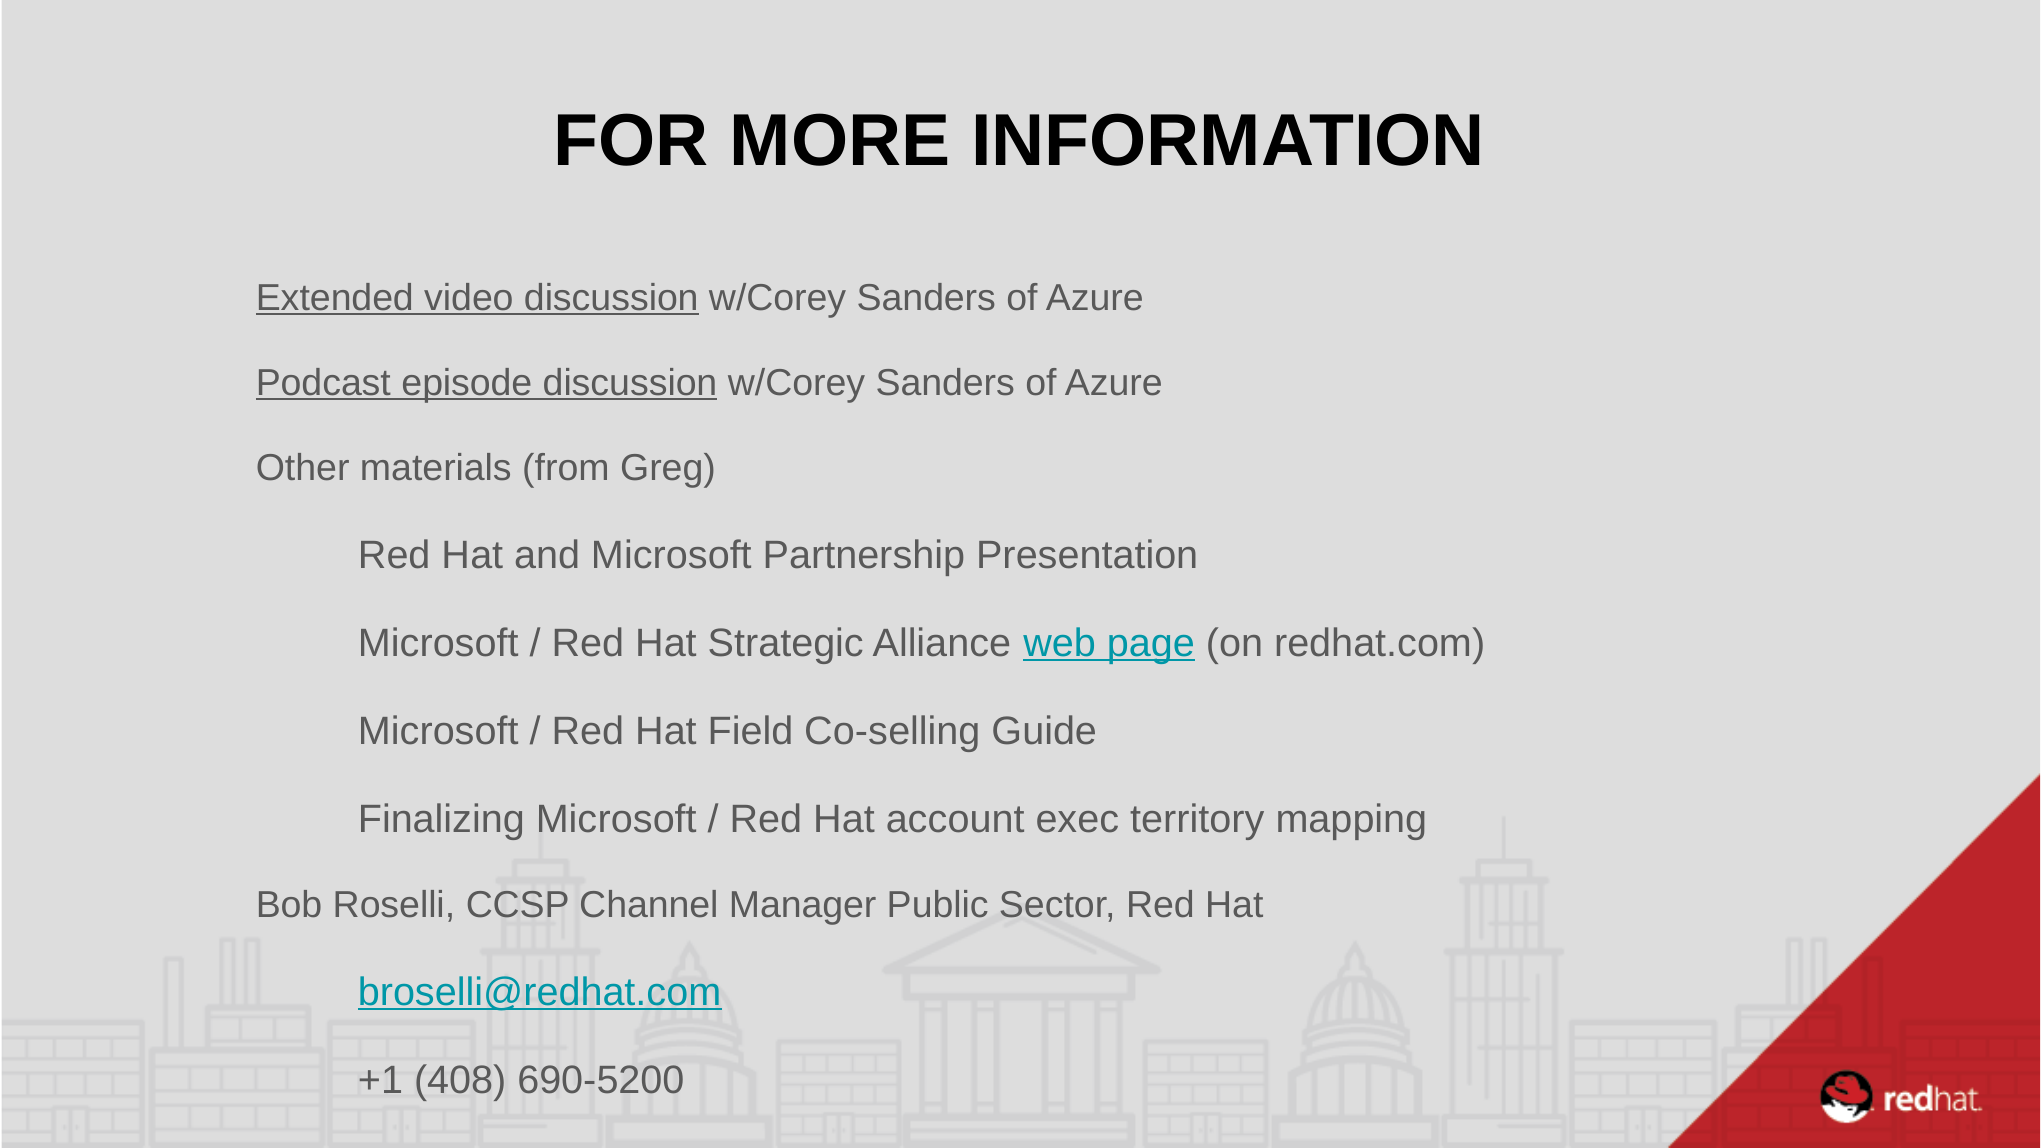

FOR MORE INFORMATION
Extended video discussion w/Corey Sanders of Azure
Podcast episode discussion w/Corey Sanders of Azure
Other materials (from Greg)
Red Hat and Microsoft Partnership Presentation
Microsoft / Red Hat Strategic Alliance web page (on redhat.com)
Microsoft / Red Hat Field Co-selling Guide
Finalizing Microsoft / Red Hat account exec territory mapping
Bob Roselli, CCSP Channel Manager Public Sector, Red Hat
broselli@redhat.com
+1 (408) 690-5200